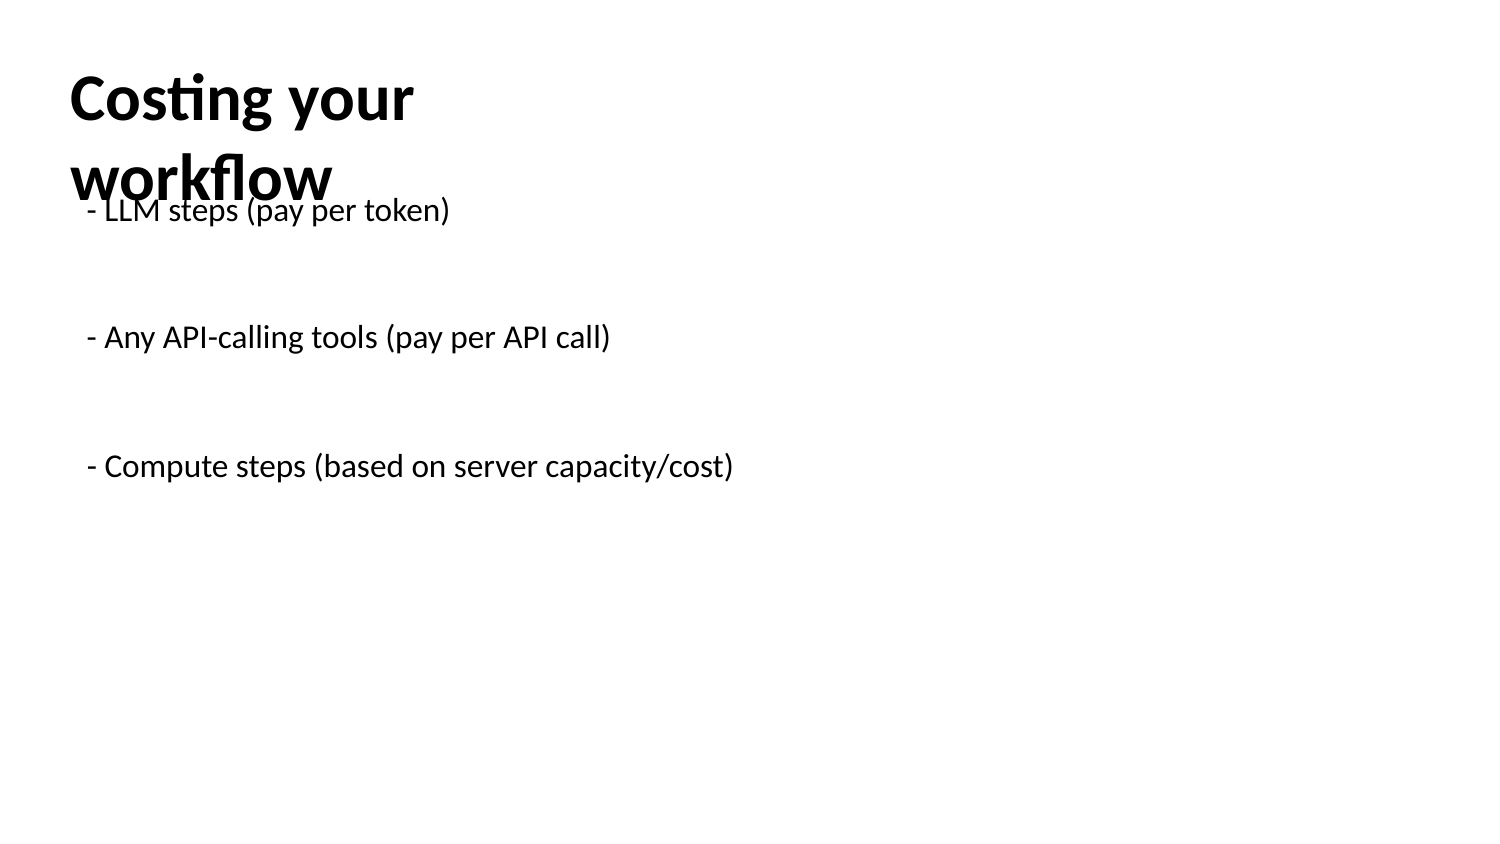

Costing your workflow
- LLM steps (pay per token)
- Any API-calling tools (pay per API call)
- Compute steps (based on server capacity/cost)